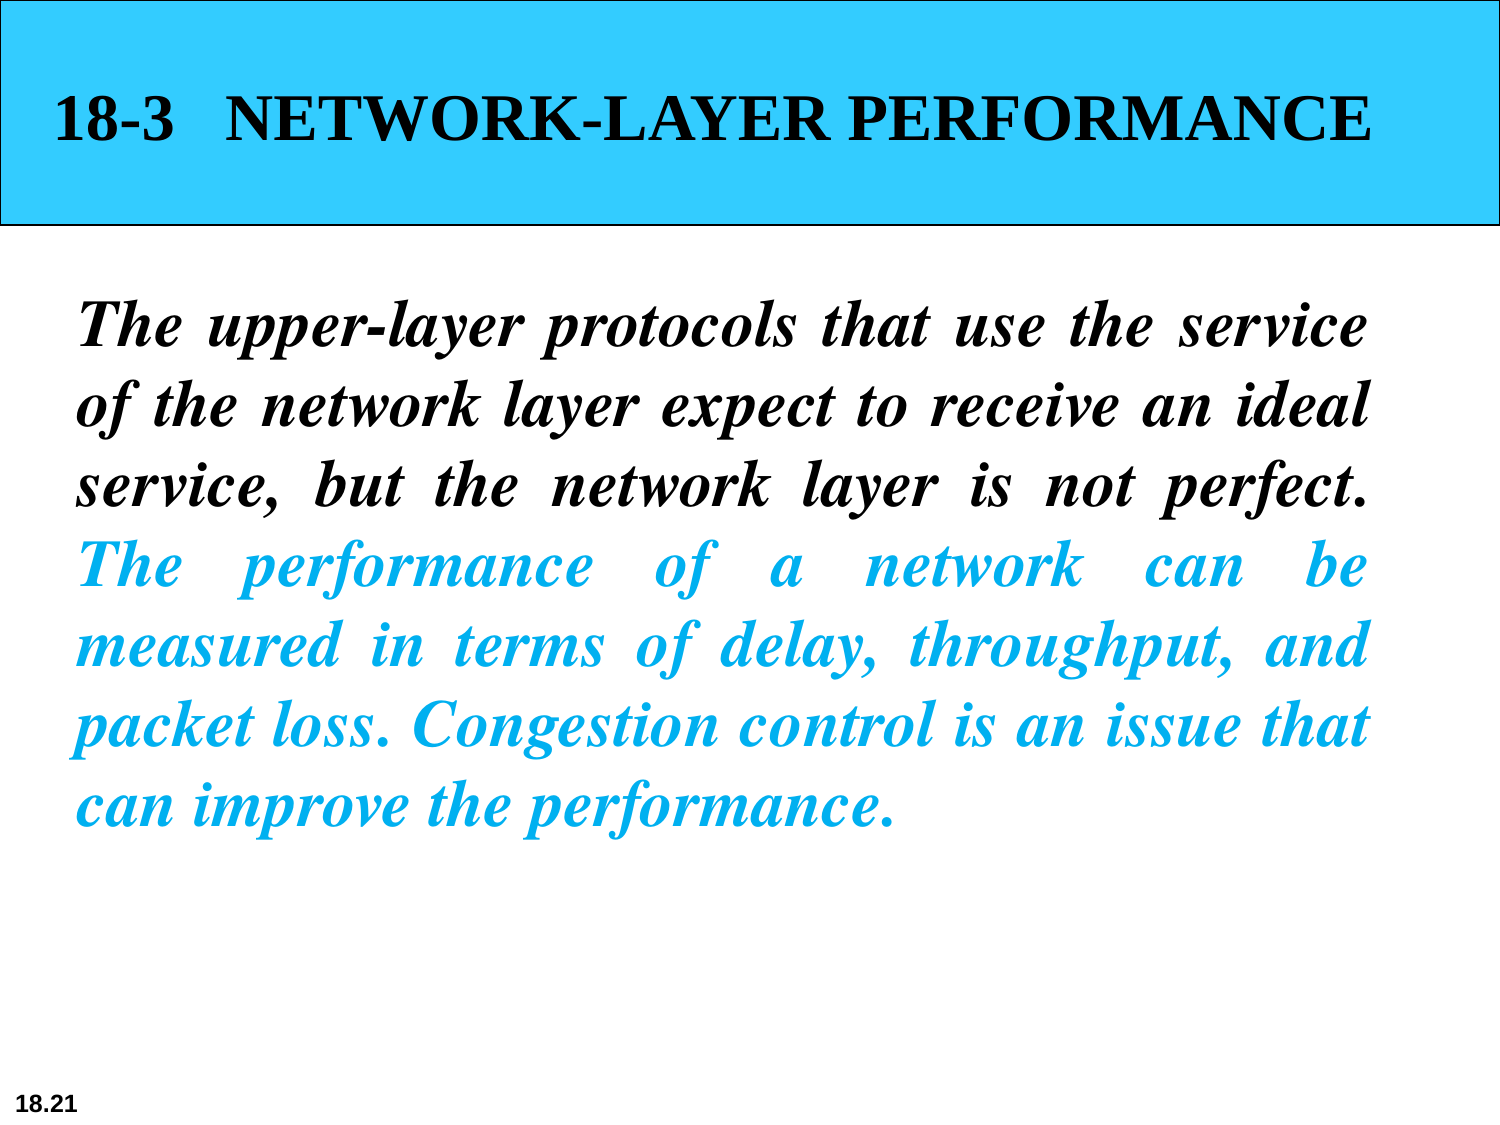

18-3   NETWORK-LAYER PERFORMANCE

The upper-layer protocols that use the service of the network layer expect to receive an ideal service, but the network layer is not perfect. The performance of a network can be measured in terms of delay, throughput, and packet loss. Congestion control is an issue that can improve the performance.
18.21